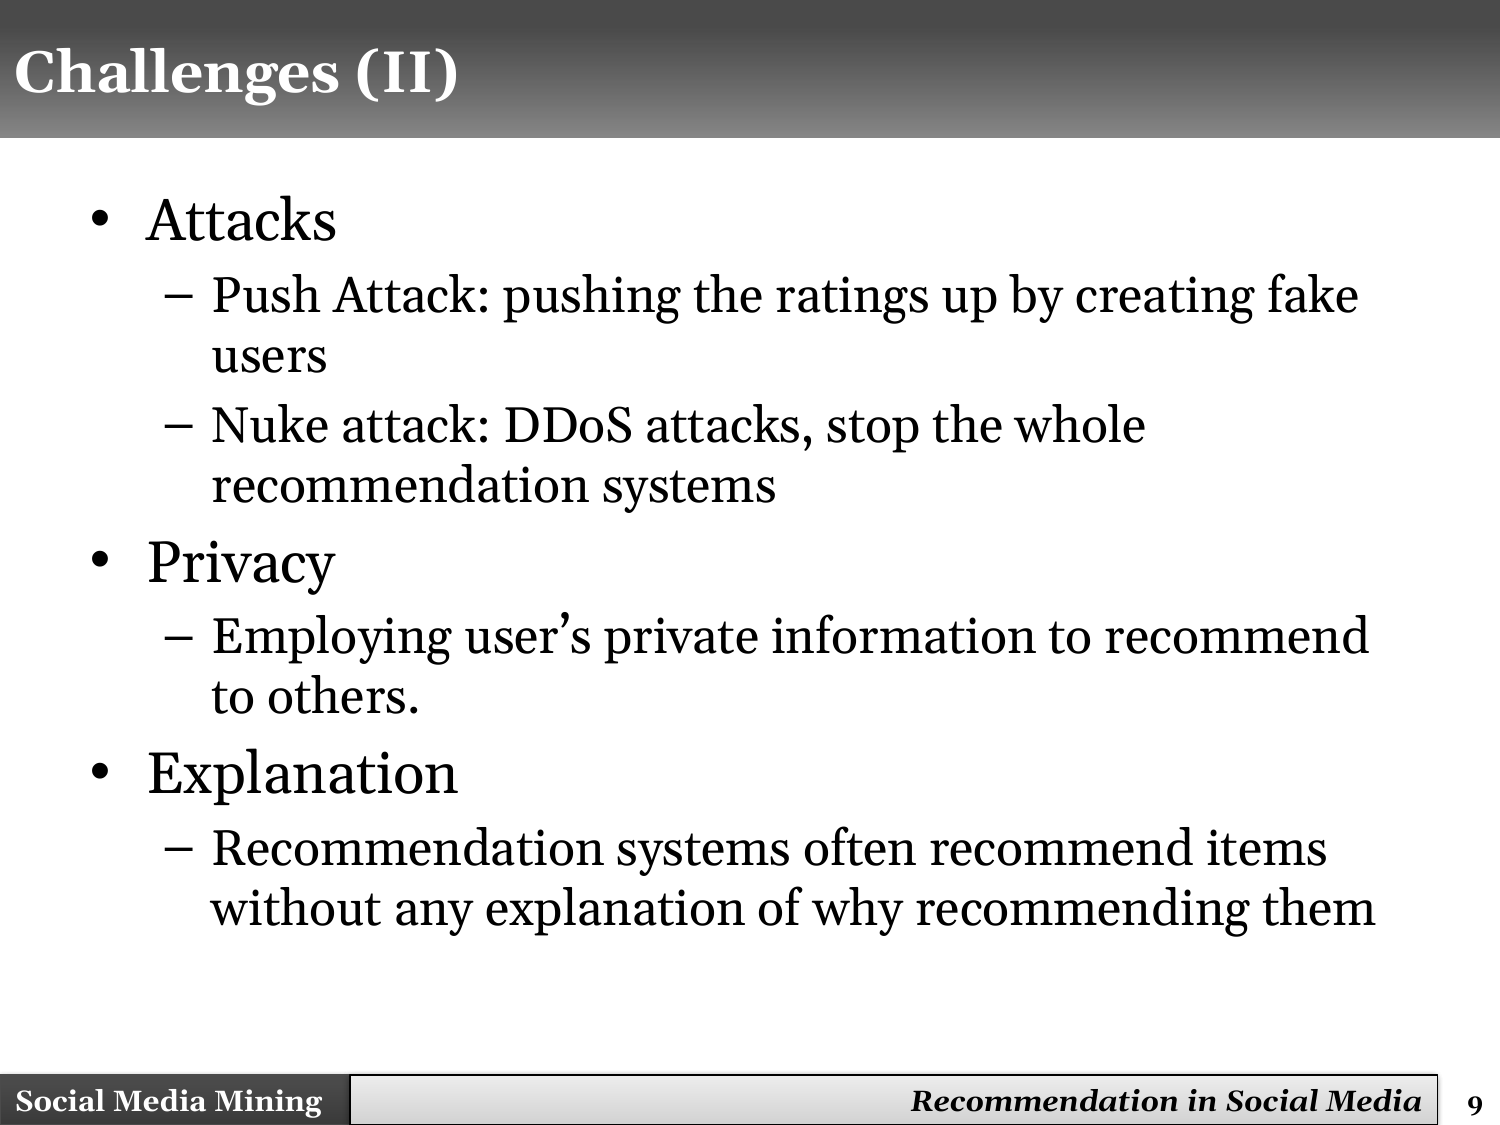

# Challenges (II)
Attacks
Push Attack: pushing the ratings up by creating fake users
Nuke attack: DDoS attacks, stop the whole recommendation systems
Privacy
Employing user’s private information to recommend to others.
Explanation
Recommendation systems often recommend items without any explanation of why recommending them